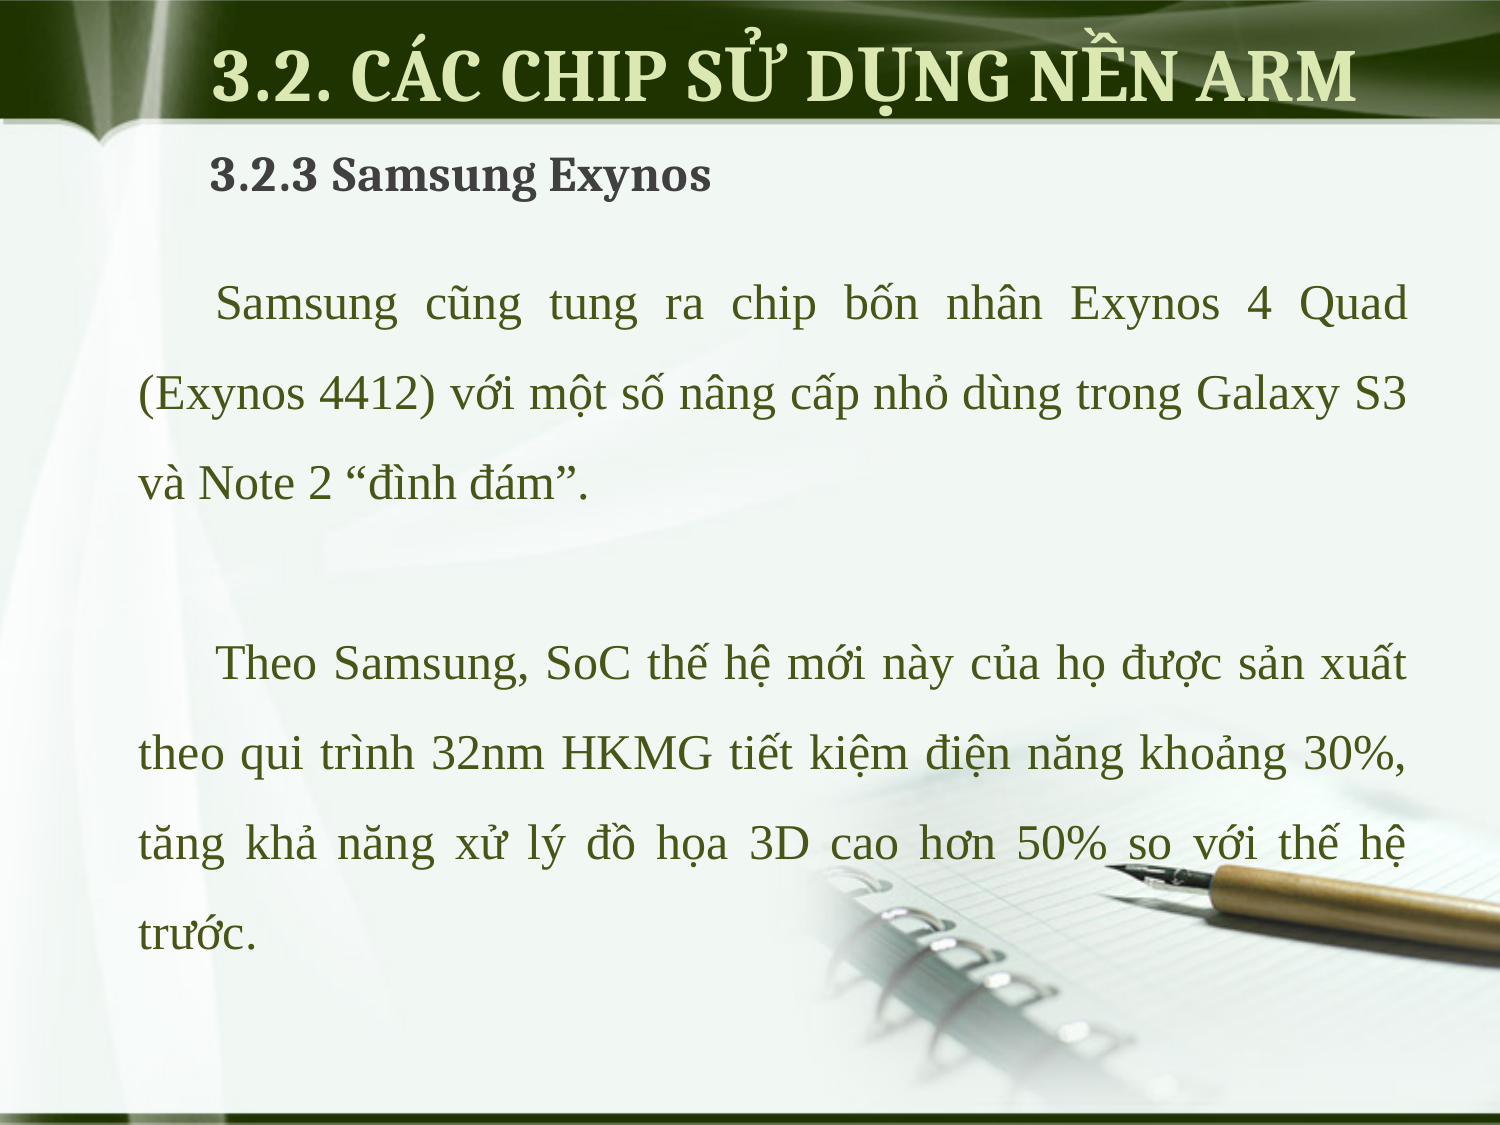

# 3.2. CÁC CHIP SỬ DỤNG NỀN ARM
3.2.3 Samsung Exynos
Samsung cũng tung ra chip bốn nhân Exynos 4 Quad (Exynos 4412) với một số nâng cấp nhỏ dùng trong Galaxy S3 và Note 2 “đình đám”.

Theo Samsung, SoC thế hệ mới này của họ được sản xuất theo qui trình 32nm HKMG tiết kiệm điện năng khoảng 30%, tăng khả năng xử lý đồ họa 3D cao hơn 50% so với thế hệ trước.